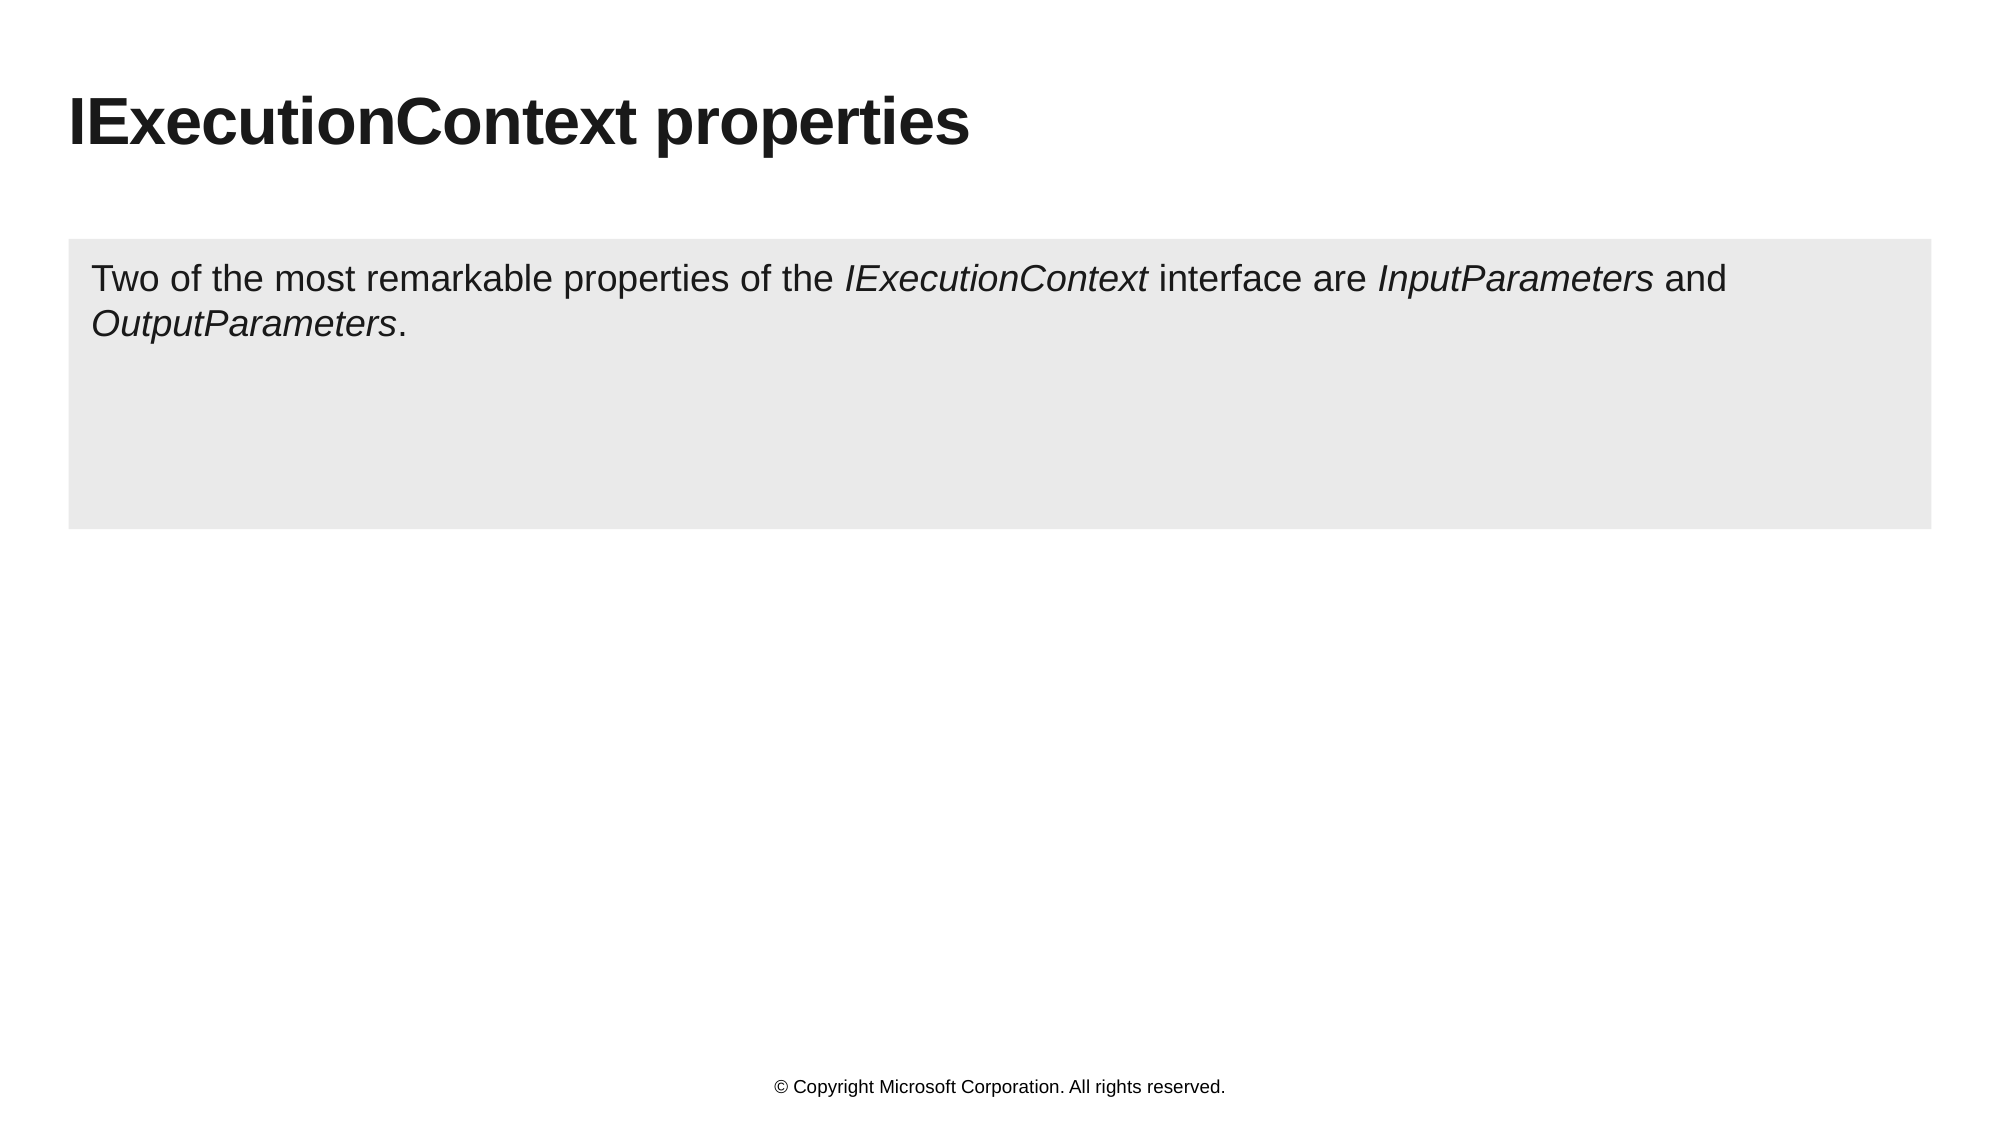

# IExecutionContext properties
Two of the most remarkable properties of the IExecutionContext interface are InputParameters and OutputParameters.